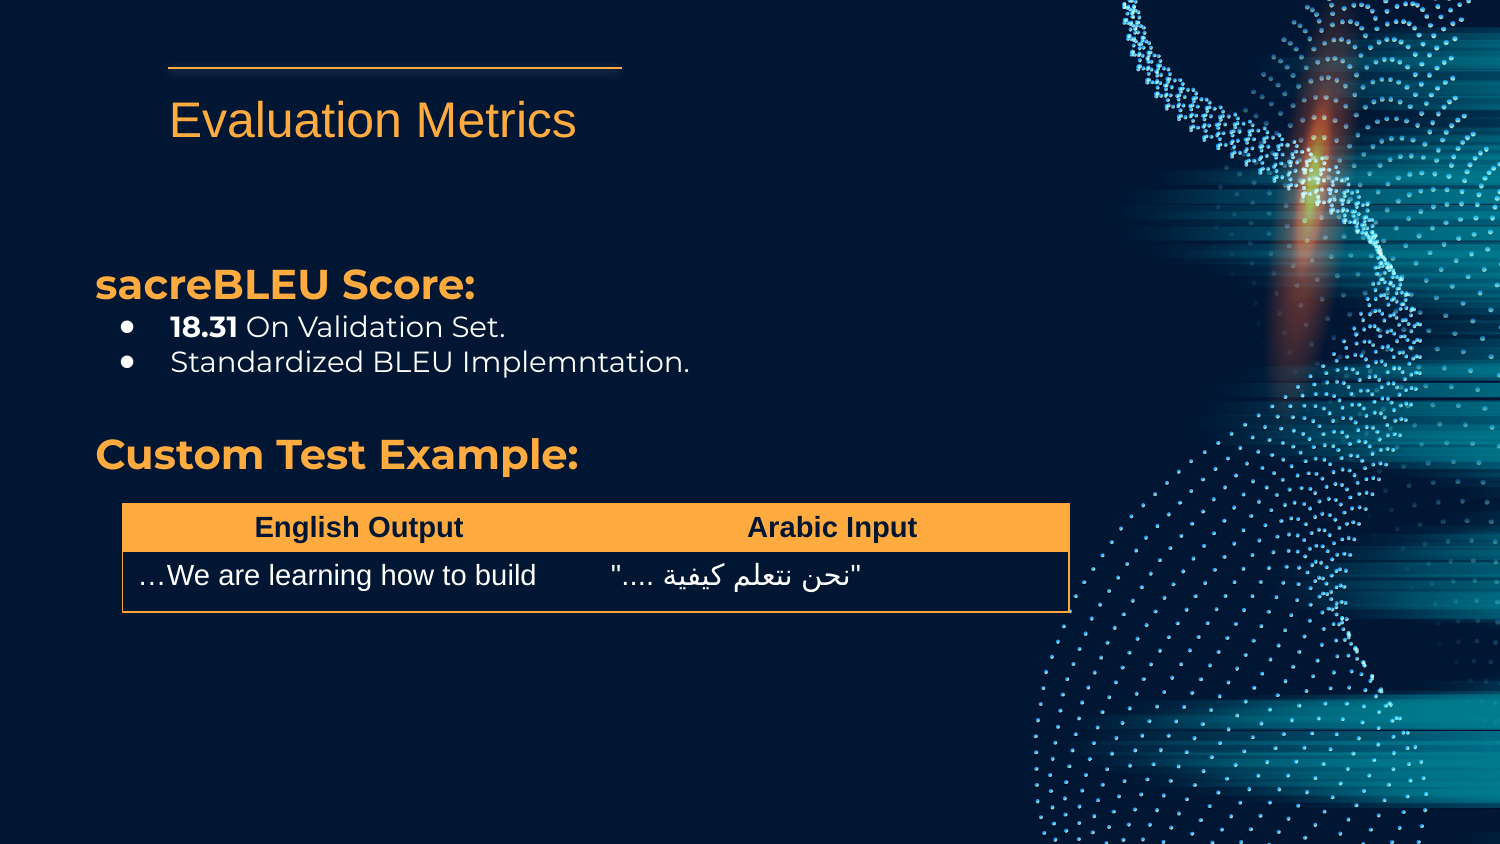

# Evaluation Metrics
sacreBLEU Score:
18.31 On Validation Set.
Standardized BLEU Implemntation.

Custom Test Example:
| English Output | Arabic Input |
| --- | --- |
| We are learning how to build… | "نحن نتعلم كيفية ...." |